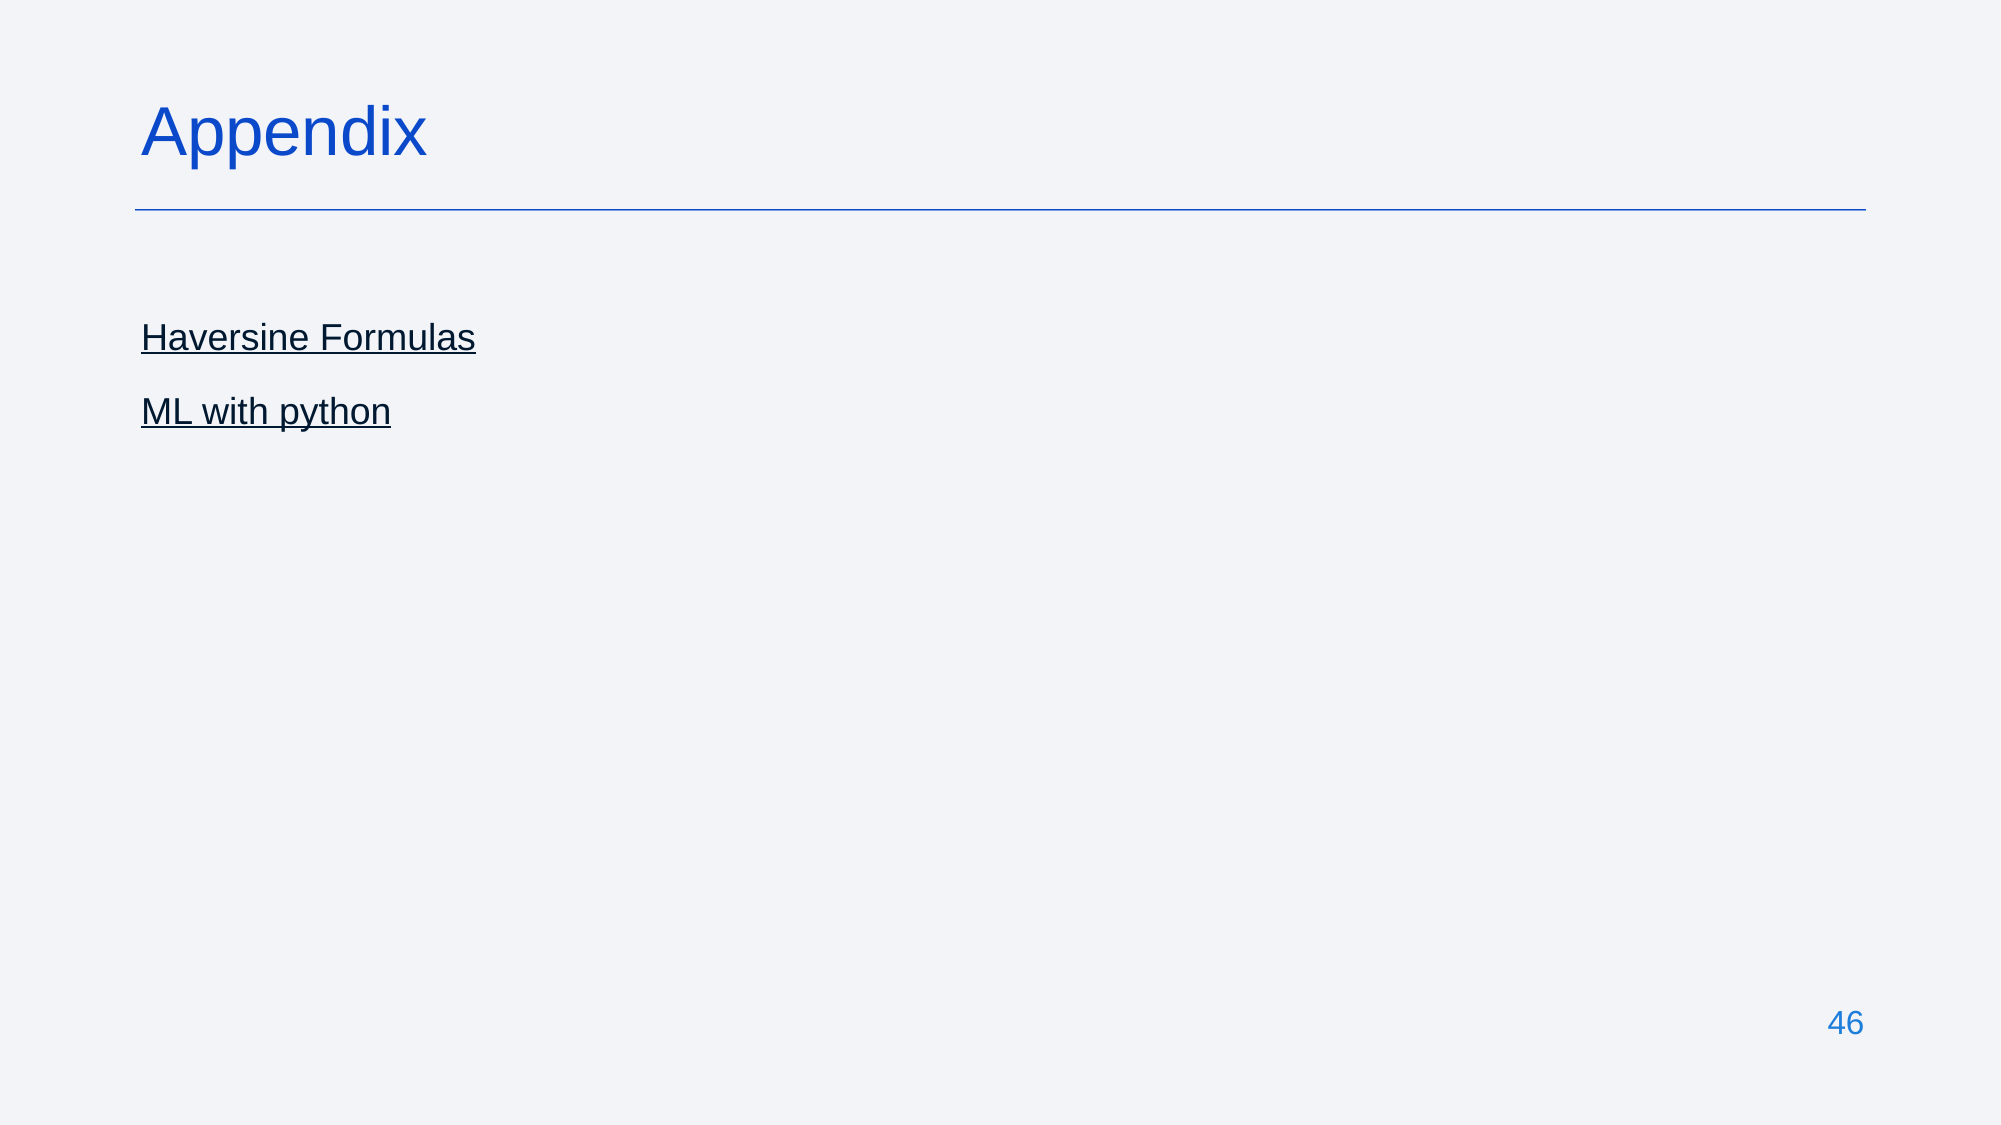

Appendix
Haversine Formulas
ML with python
46